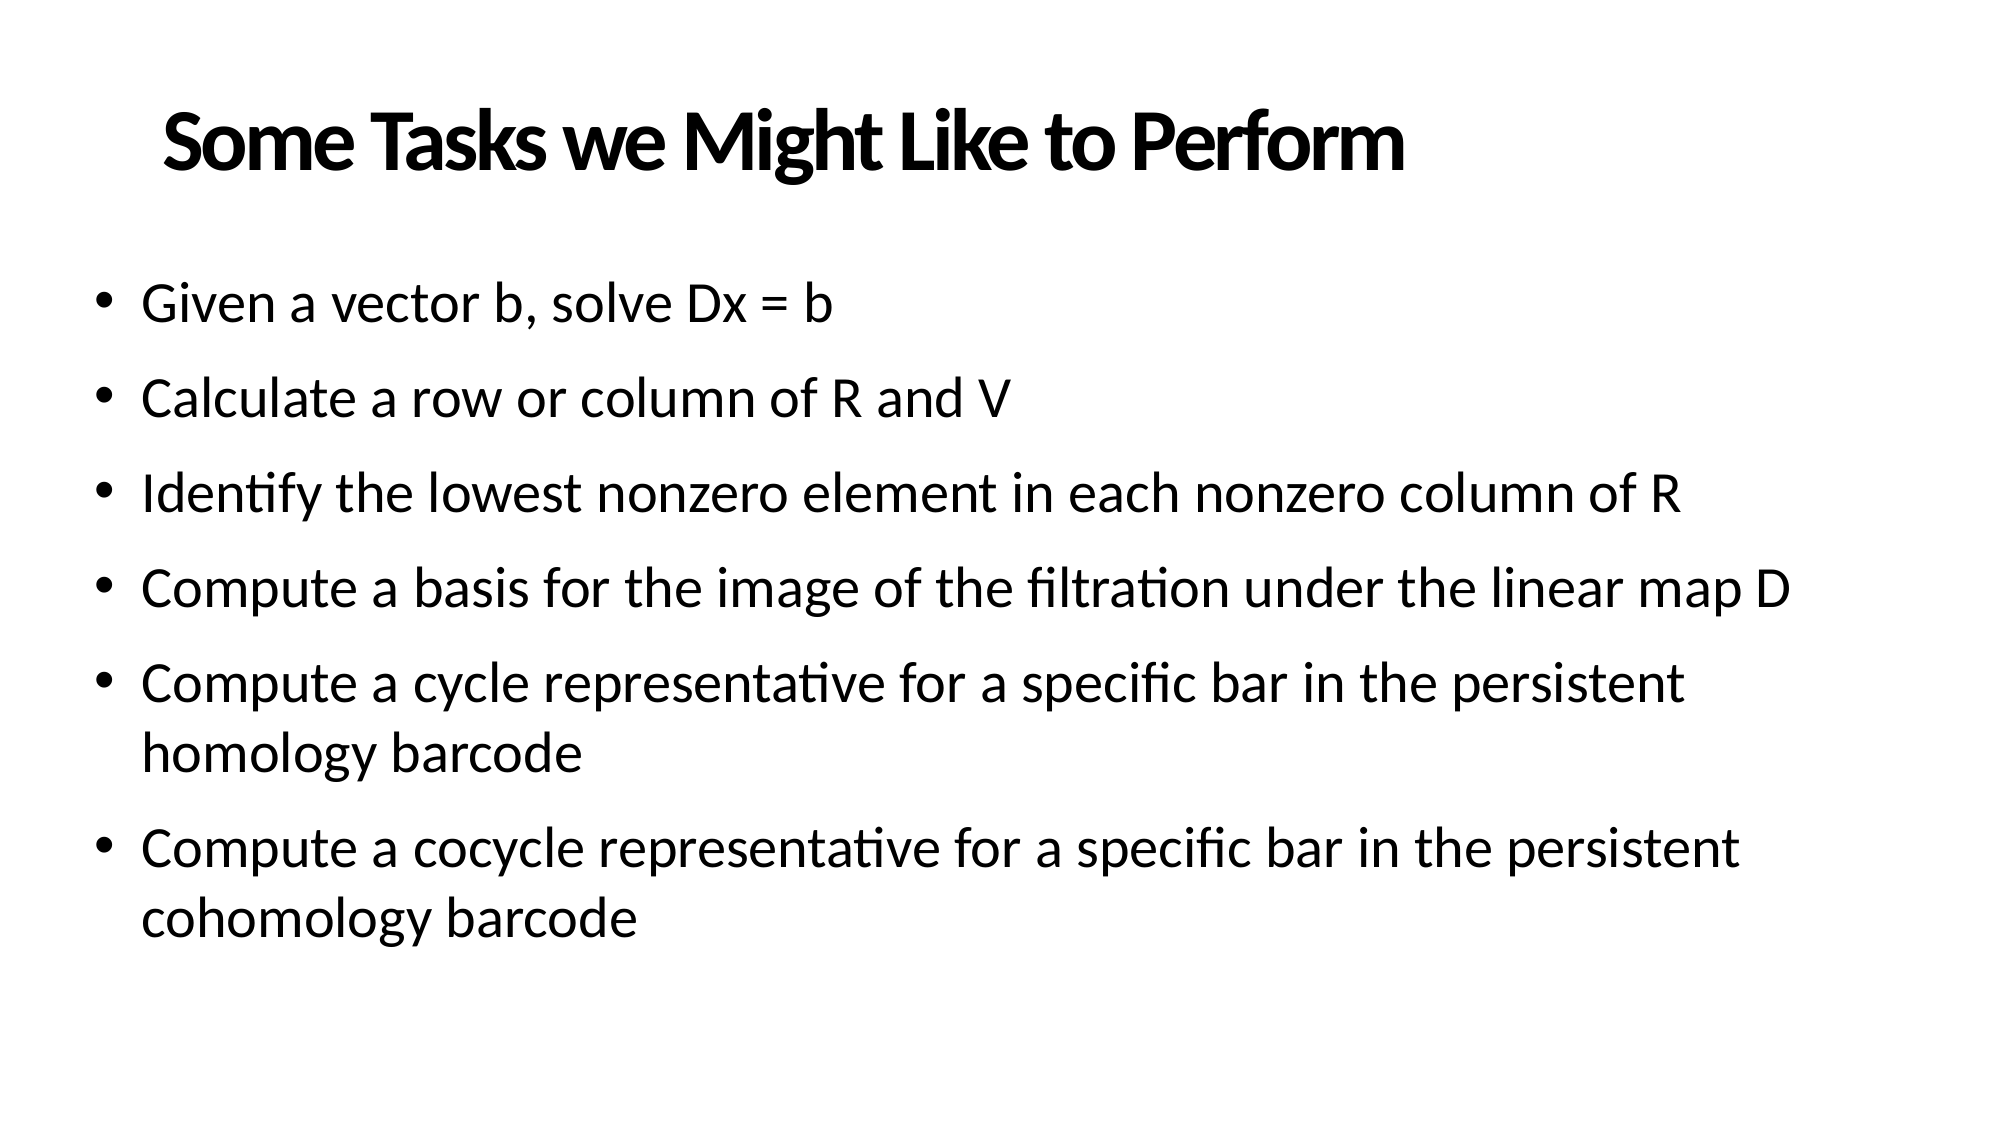

Some Tasks we Might Like to Perform
Given a vector b, solve Dx = b
Calculate a row or column of R and V
Identify the lowest nonzero element in each nonzero column of R
Compute a basis for the image of the filtration under the linear map D
Compute a cycle representative for a specific bar in the persistent homology barcode
Compute a cocycle representative for a specific bar in the persistent cohomology barcode